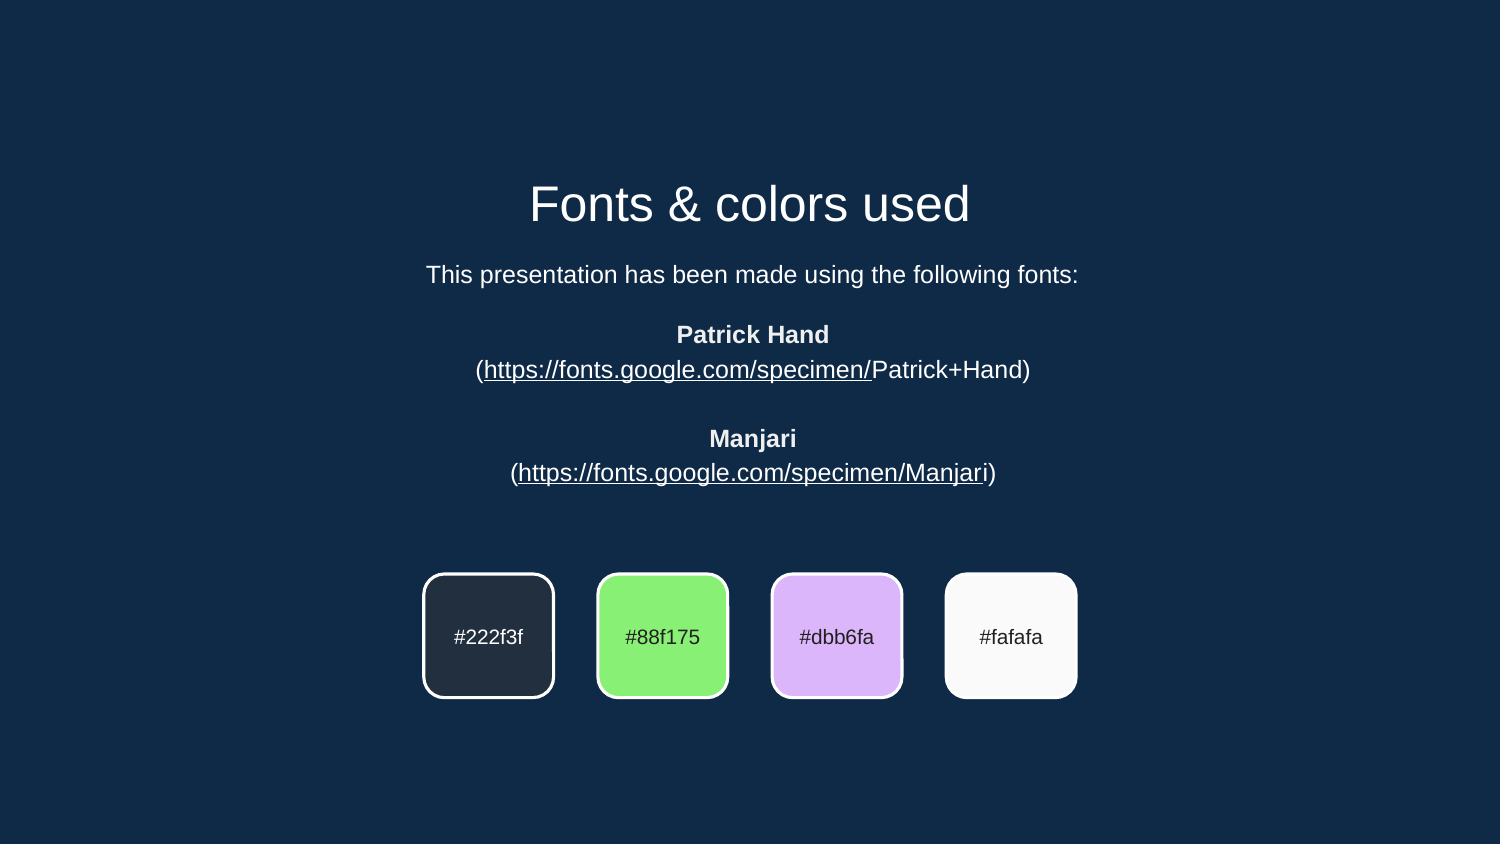

Fonts & colors used
This presentation has been made using the following fonts:

Patrick Hand
(https://fonts.google.com/specimen/Patrick+Hand)

Manjari
(https://fonts.google.com/specimen/Manjari)

#222f3f
#88f175
#dbb6fa
#fafafa